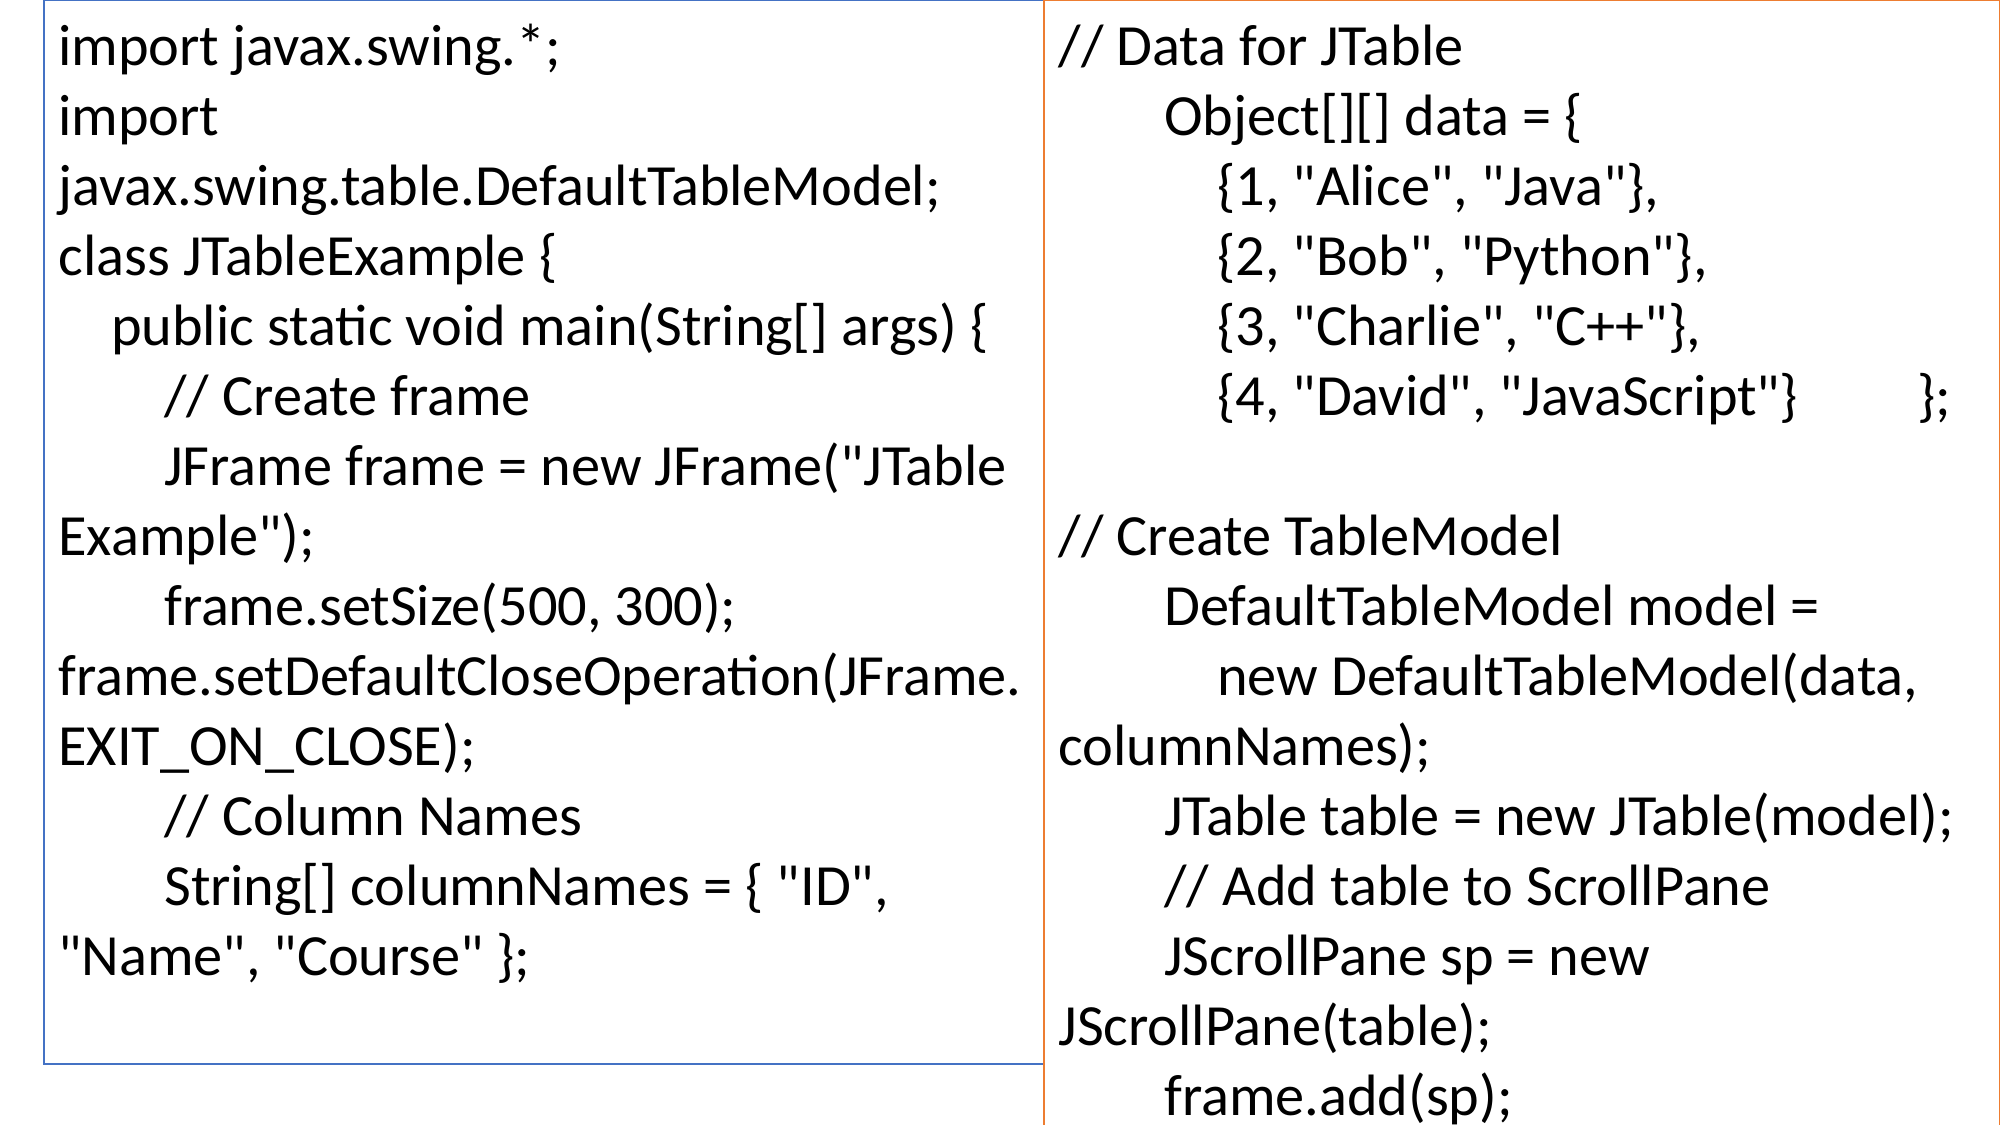

import javax.swing.*;
import javax.swing.table.DefaultTableModel;
class JTableExample {
    public static void main(String[] args) {
        // Create frame
        JFrame frame = new JFrame("JTable Example");
        frame.setSize(500, 300);      frame.setDefaultCloseOperation(JFrame.EXIT_ON_CLOSE);
        // Column Names
        String[] columnNames = { "ID", "Name", "Course" };

// Data for JTable
        Object[][] data = {
            {1, "Alice", "Java"},
            {2, "Bob", "Python"},
            {3, "Charlie", "C++"},
            {4, "David", "JavaScript"}         };
// Create TableModel
        DefaultTableModel model =
            new DefaultTableModel(data, columnNames);
        JTable table = new JTable(model);
        // Add table to ScrollPane
        JScrollPane sp = new JScrollPane(table);
        frame.add(sp);
        frame.setVisible(true);  }}